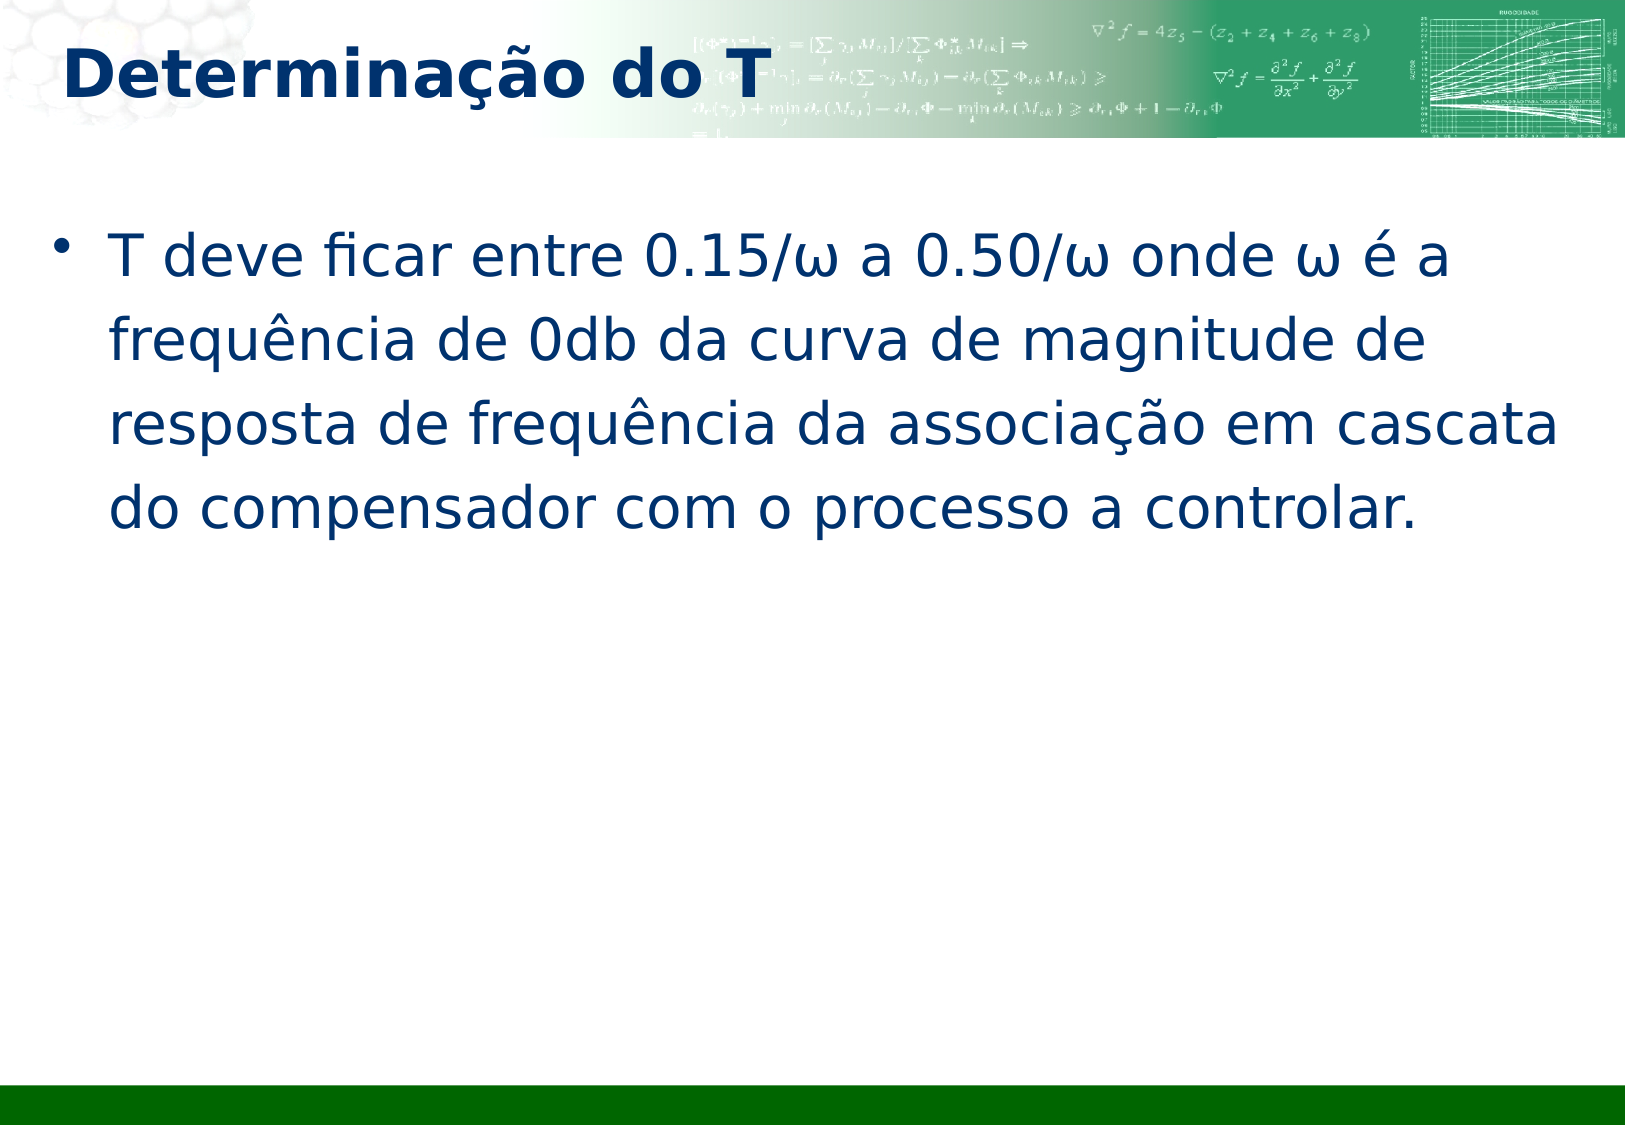

# Determinação do T
T deve ficar entre 0.15/ω a 0.50/ω onde ω é a frequência de 0db da curva de magnitude de resposta de frequência da associação em cascata do compensador com o processo a controlar.